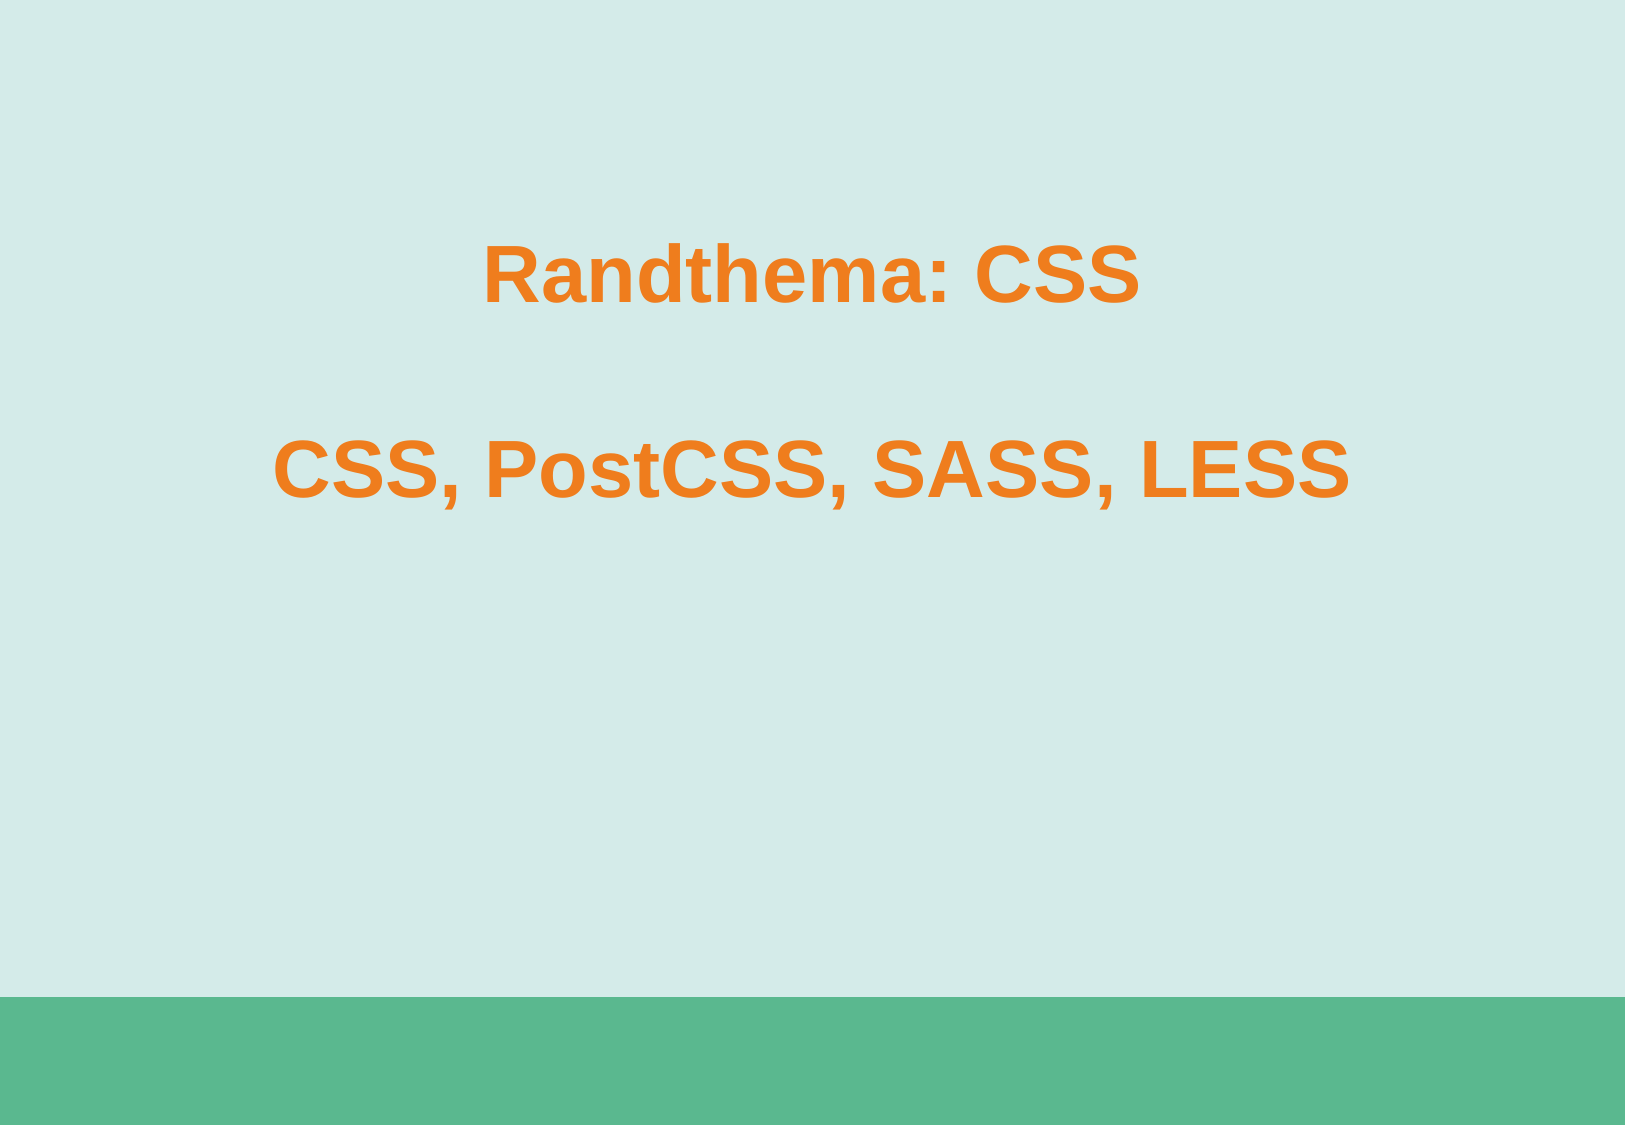

Randthema: CSS

CSS, PostCSS, SASS, LESS
#